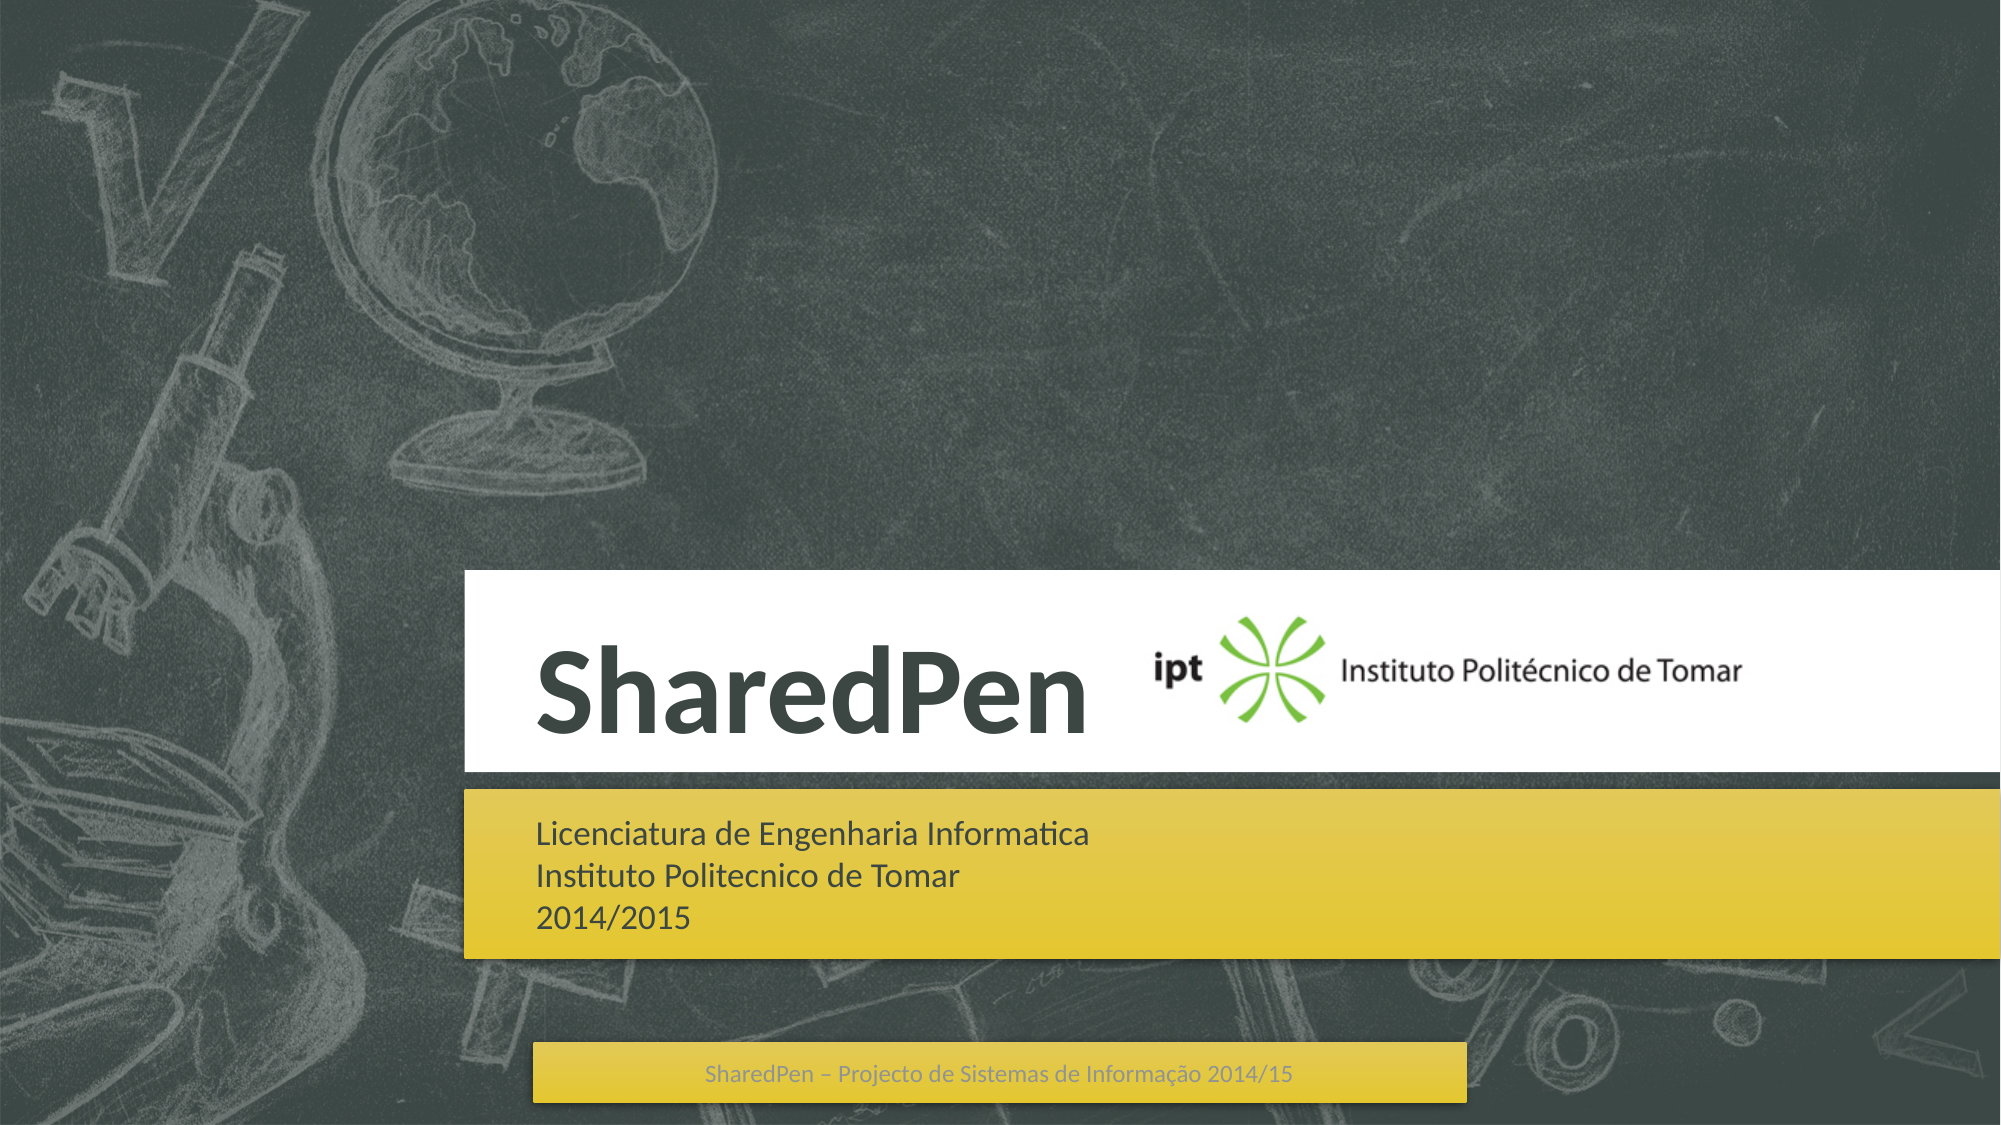

# SharedPen
Licenciatura de Engenharia Informatica
Instituto Politecnico de Tomar
2014/2015
SharedPen – Projecto de Sistemas de Informação 2014/15